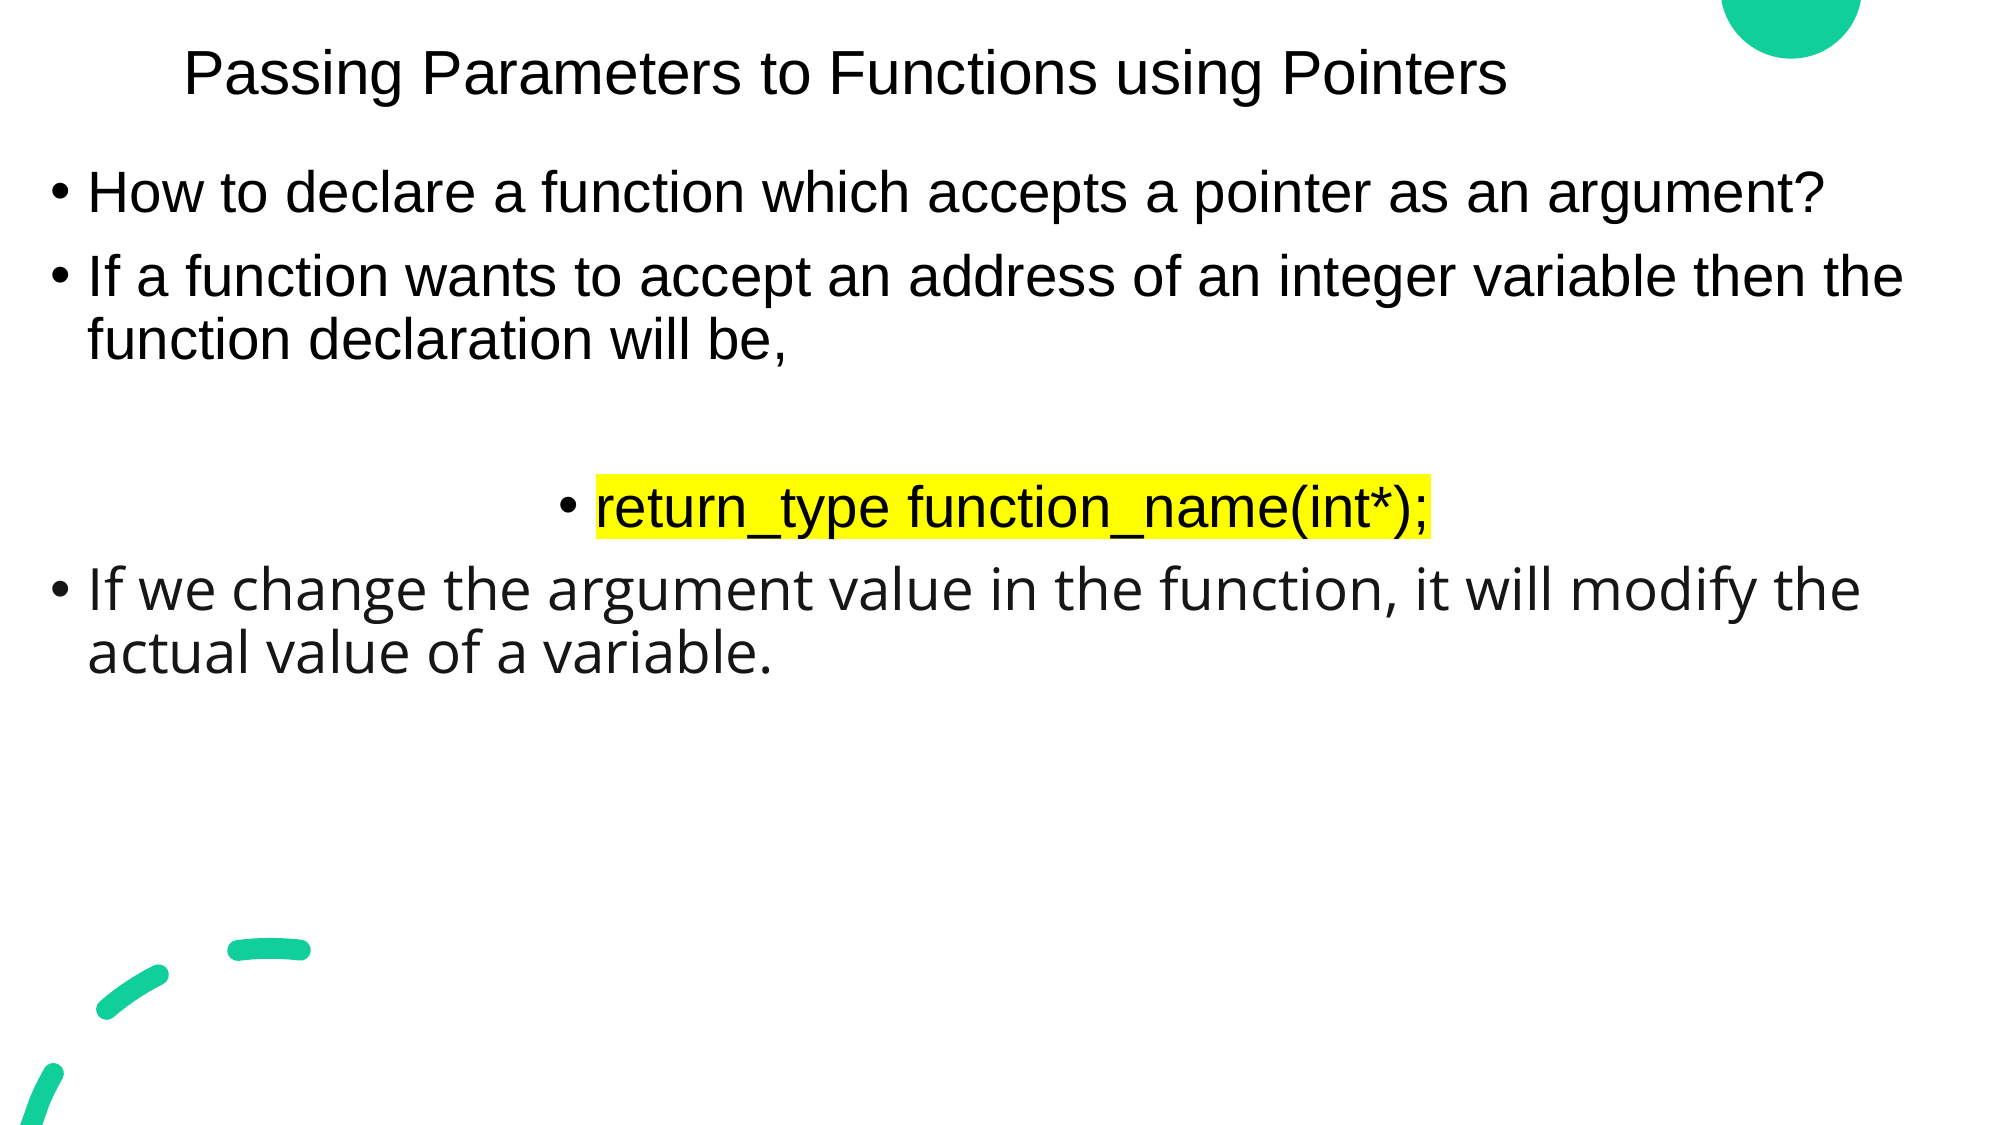

# Passing Parameters to Functions using Pointers
How to declare a function which accepts a pointer as an argument?
If a function wants to accept an address of an integer variable then the function declaration will be,

return_type function_name(int*);
If we change the argument value in the function, it will modify the actual value of a variable.